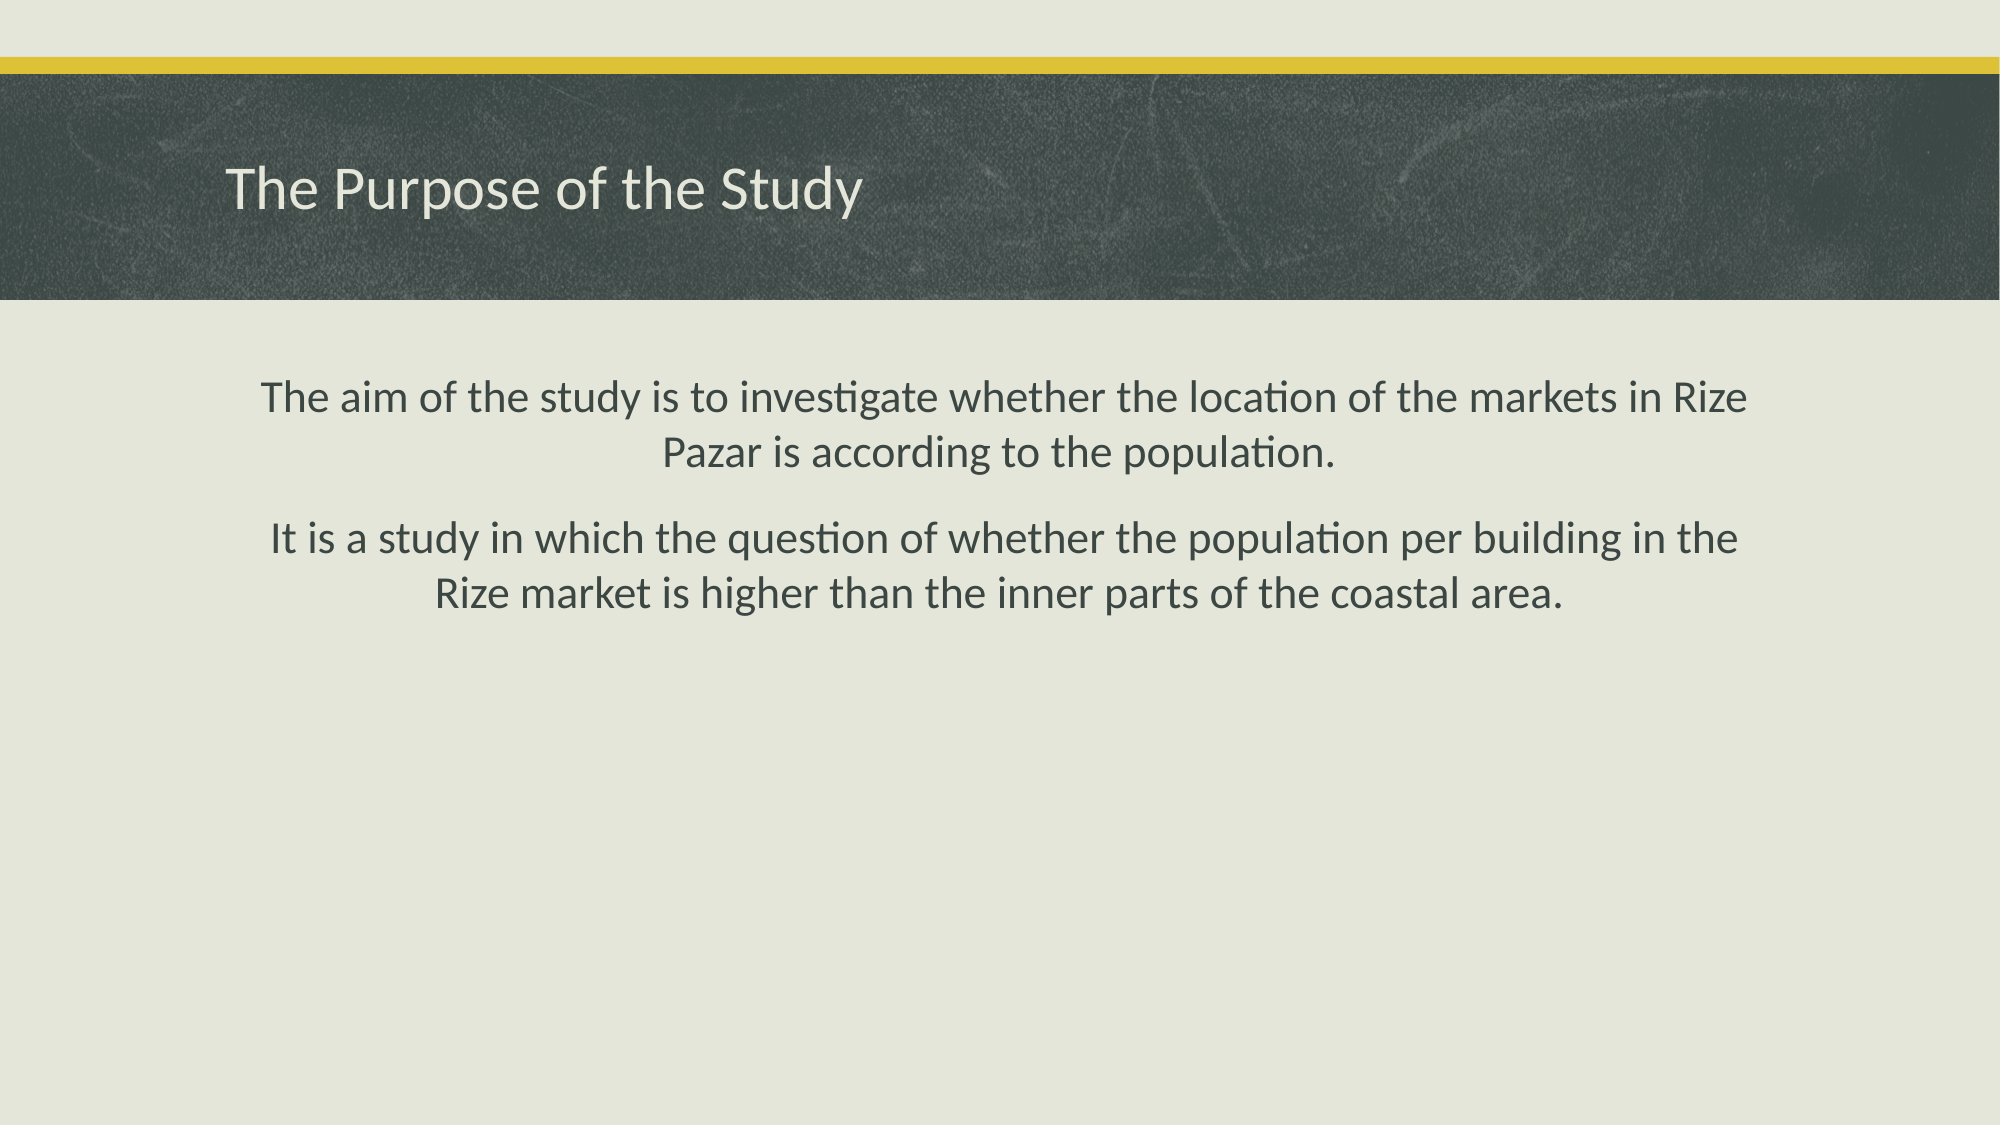

# The Purpose of the Study
 The aim of the study is to investigate whether the location of the markets in Rize Pazar is according to the population.
 It is a study in which the question of whether the population per building in the Rize market is higher than the inner parts of the coastal area.